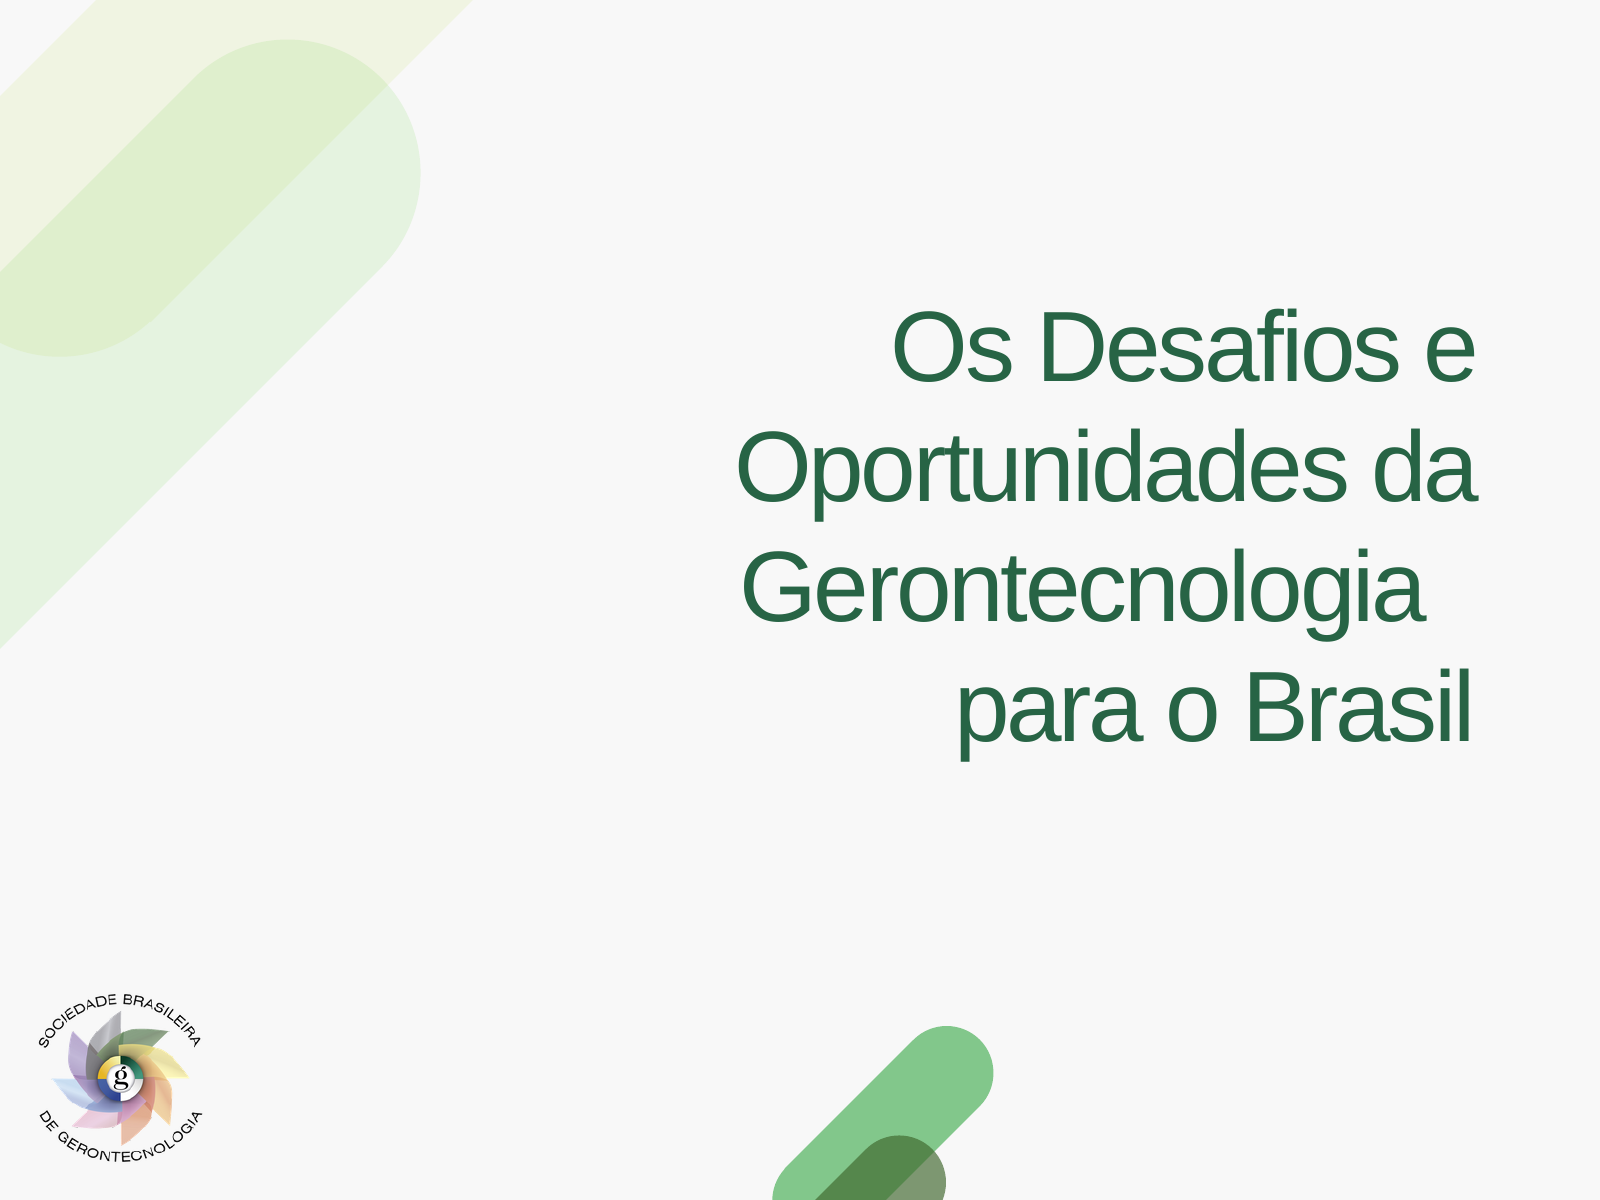

# Os Desafios e Oportunidades da Gerontecnologia para o Brasil